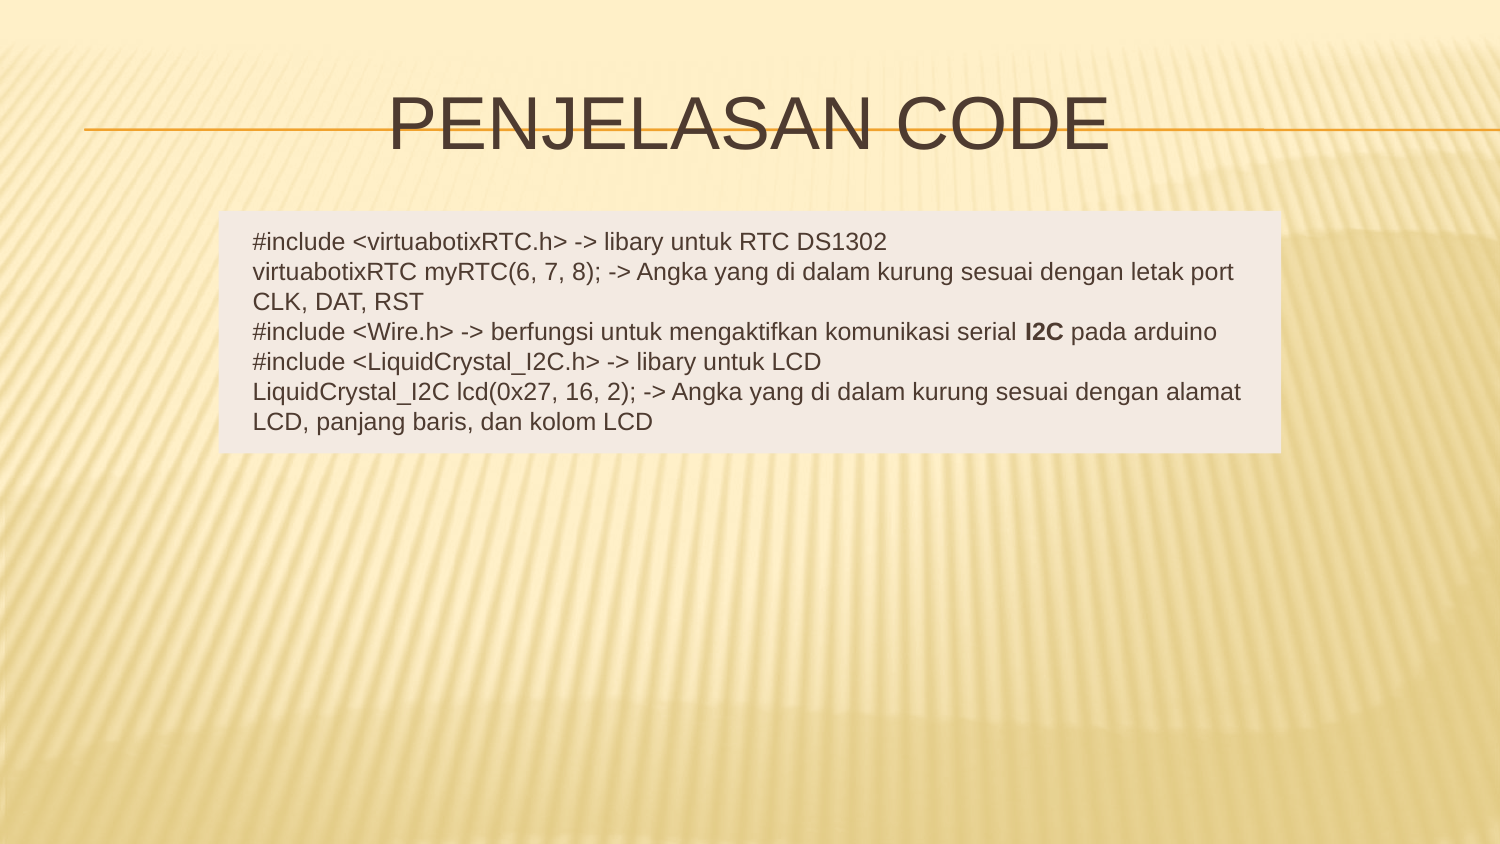

# Penjelasan Code
#include <virtuabotixRTC.h> -> libary untuk RTC DS1302
virtuabotixRTC myRTC(6, 7, 8); -> Angka yang di dalam kurung sesuai dengan letak port CLK, DAT, RST
#include <Wire.h> -> berfungsi untuk mengaktifkan komunikasi serial I2C pada arduino
#include <LiquidCrystal_I2C.h> -> libary untuk LCD
LiquidCrystal_I2C lcd(0x27, 16, 2); -> Angka yang di dalam kurung sesuai dengan alamat LCD, panjang baris, dan kolom LCD